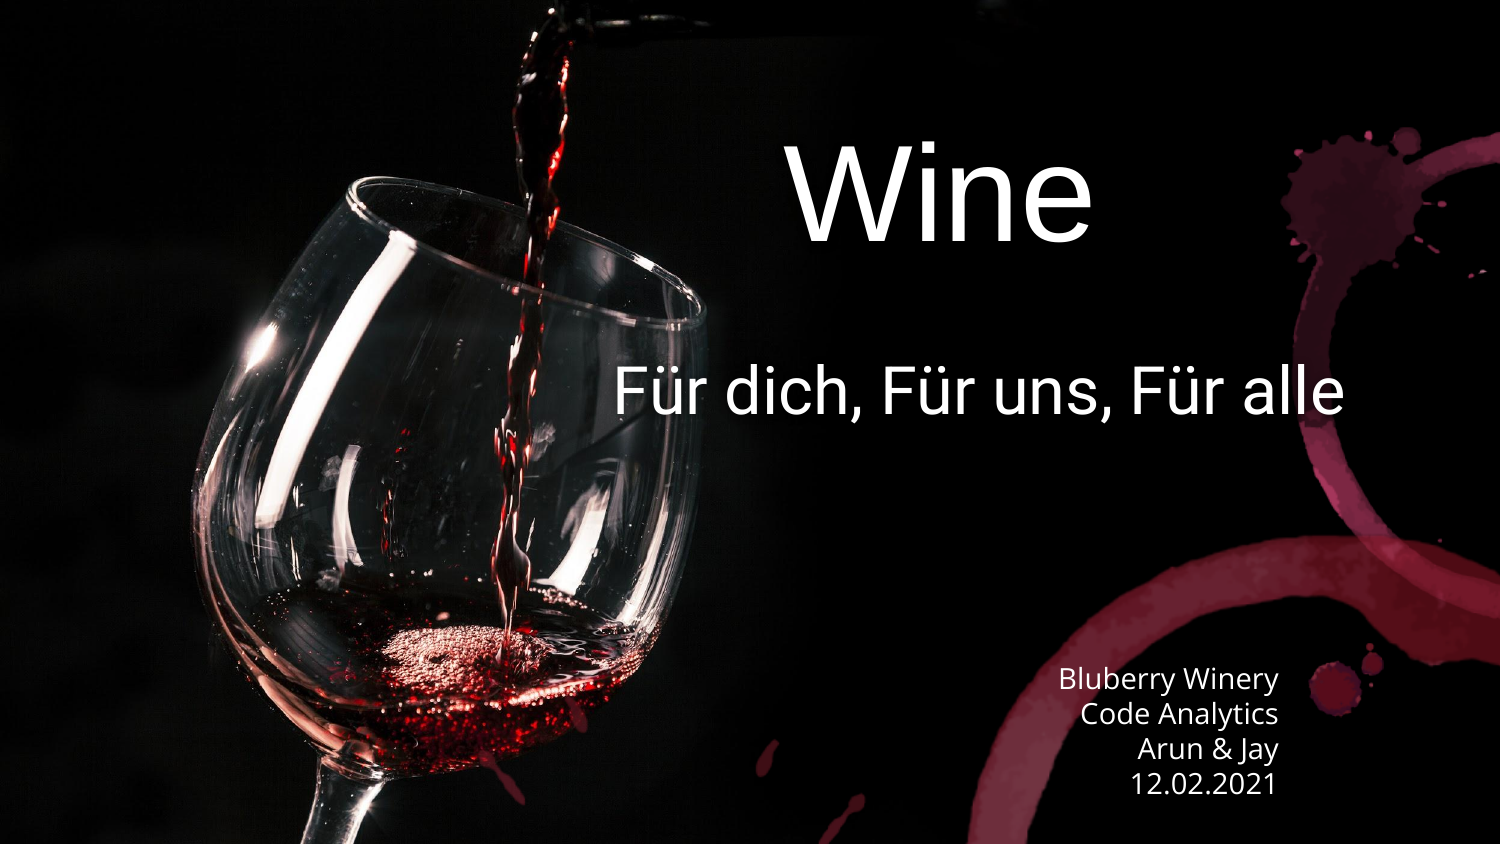

# Wine Für dich, Für uns, Für alle
Bluberry Winery
Code Analytics
Arun & Jay
12.02.2021